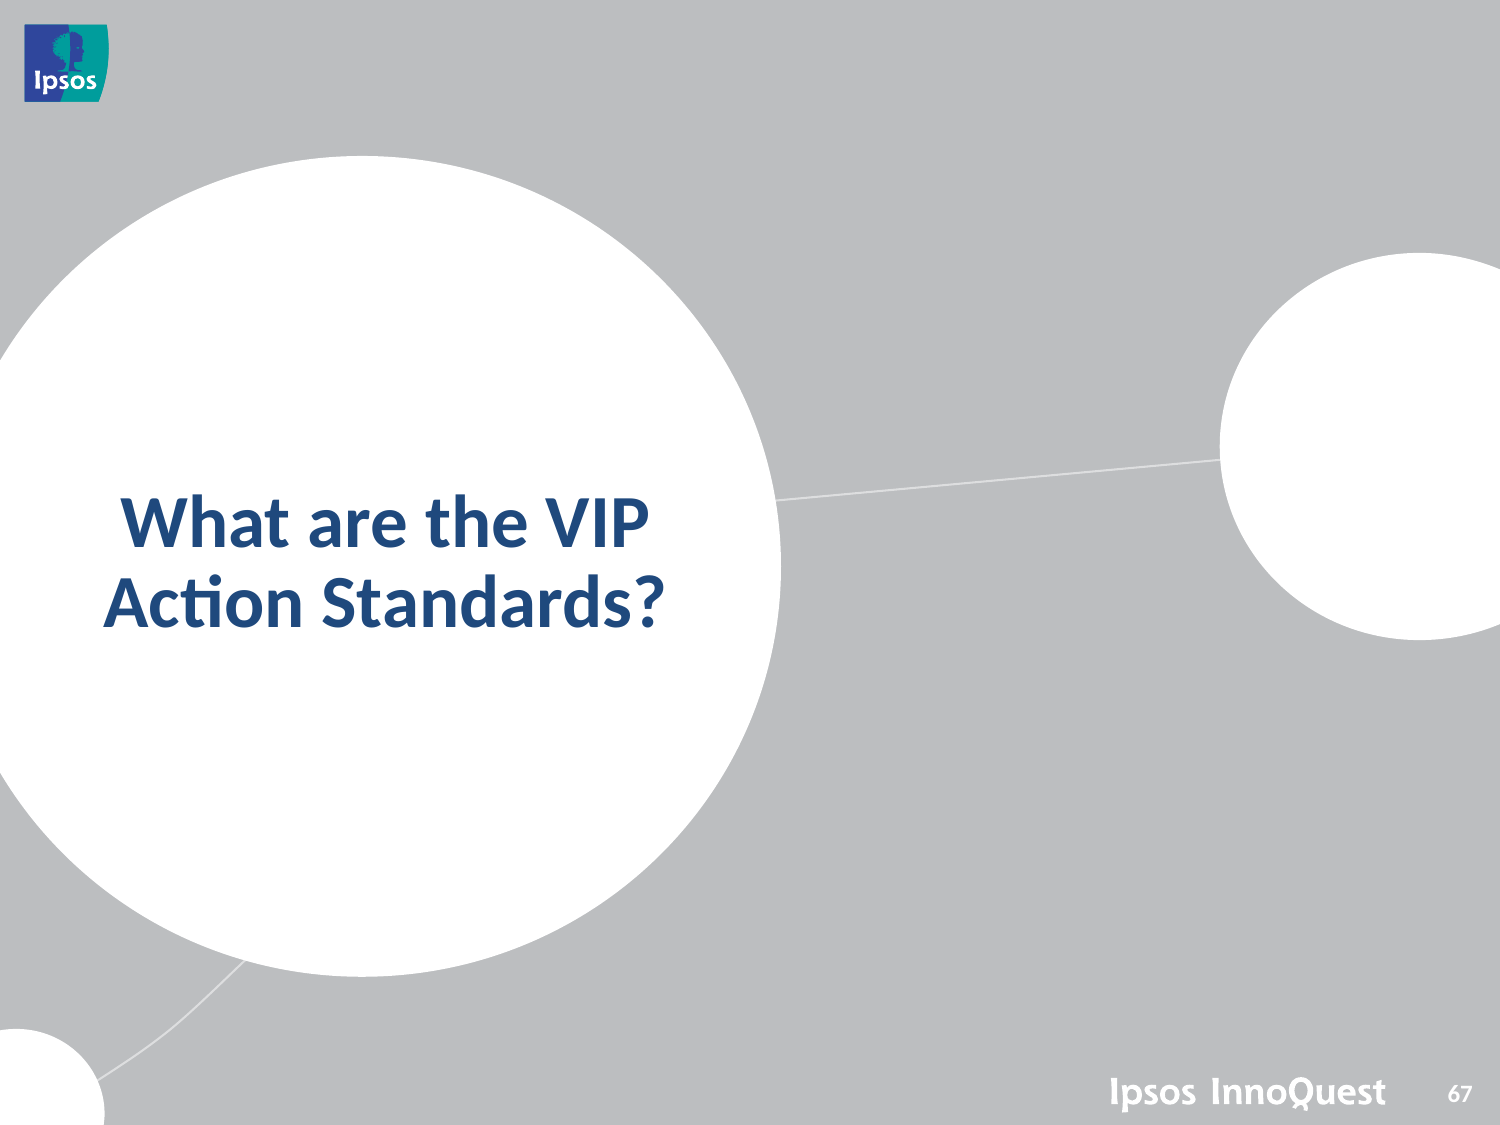

# What are the VIP Action Standards?
67